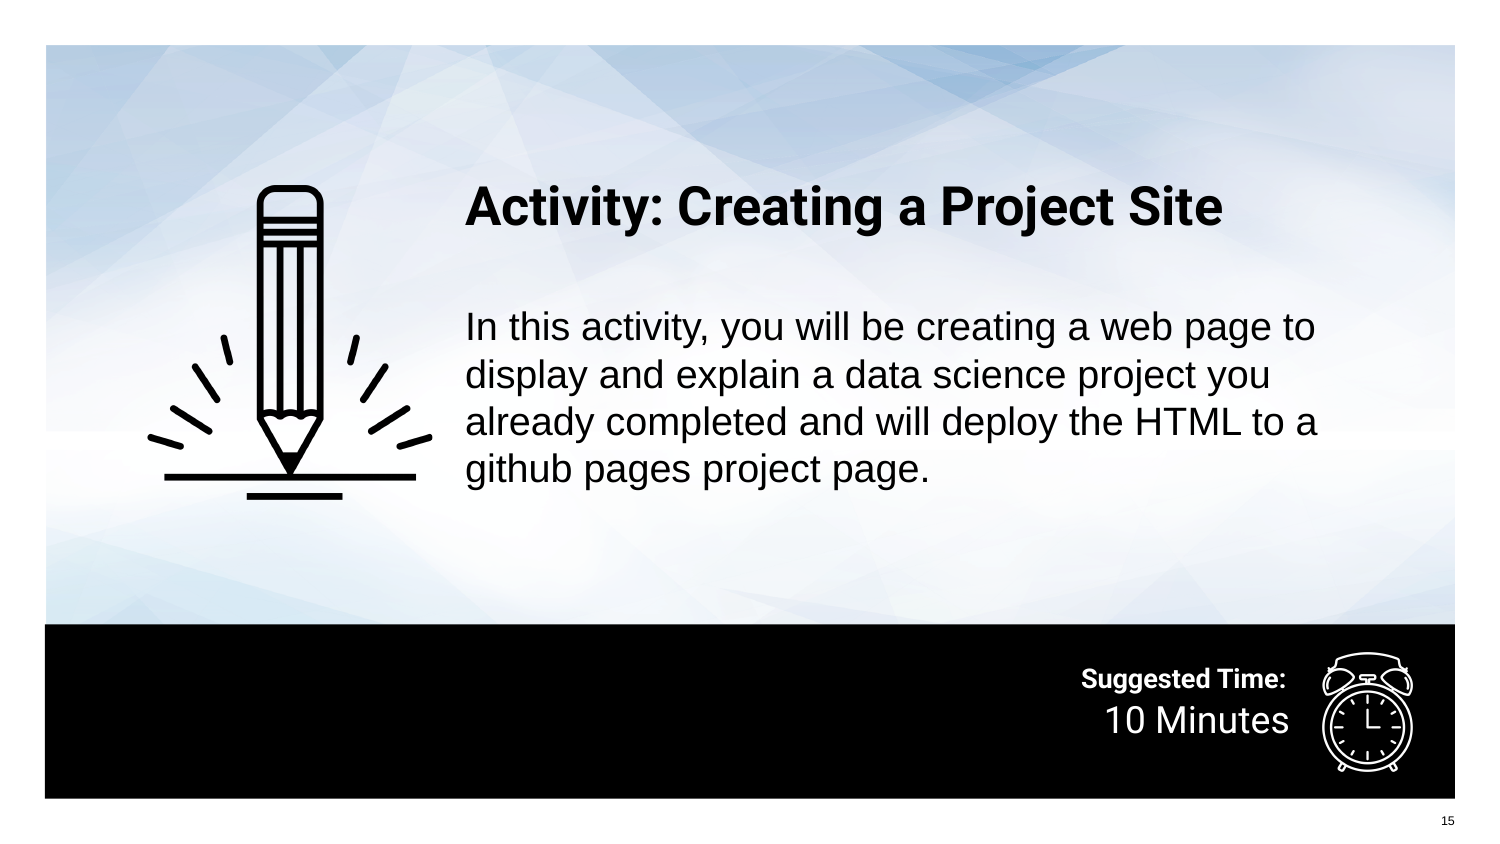

Activity: Creating a Project Site

In this activity, you will be creating a web page to display and explain a data science project you already completed and will deploy the HTML to a github pages project page.
# 10 Minutes

15